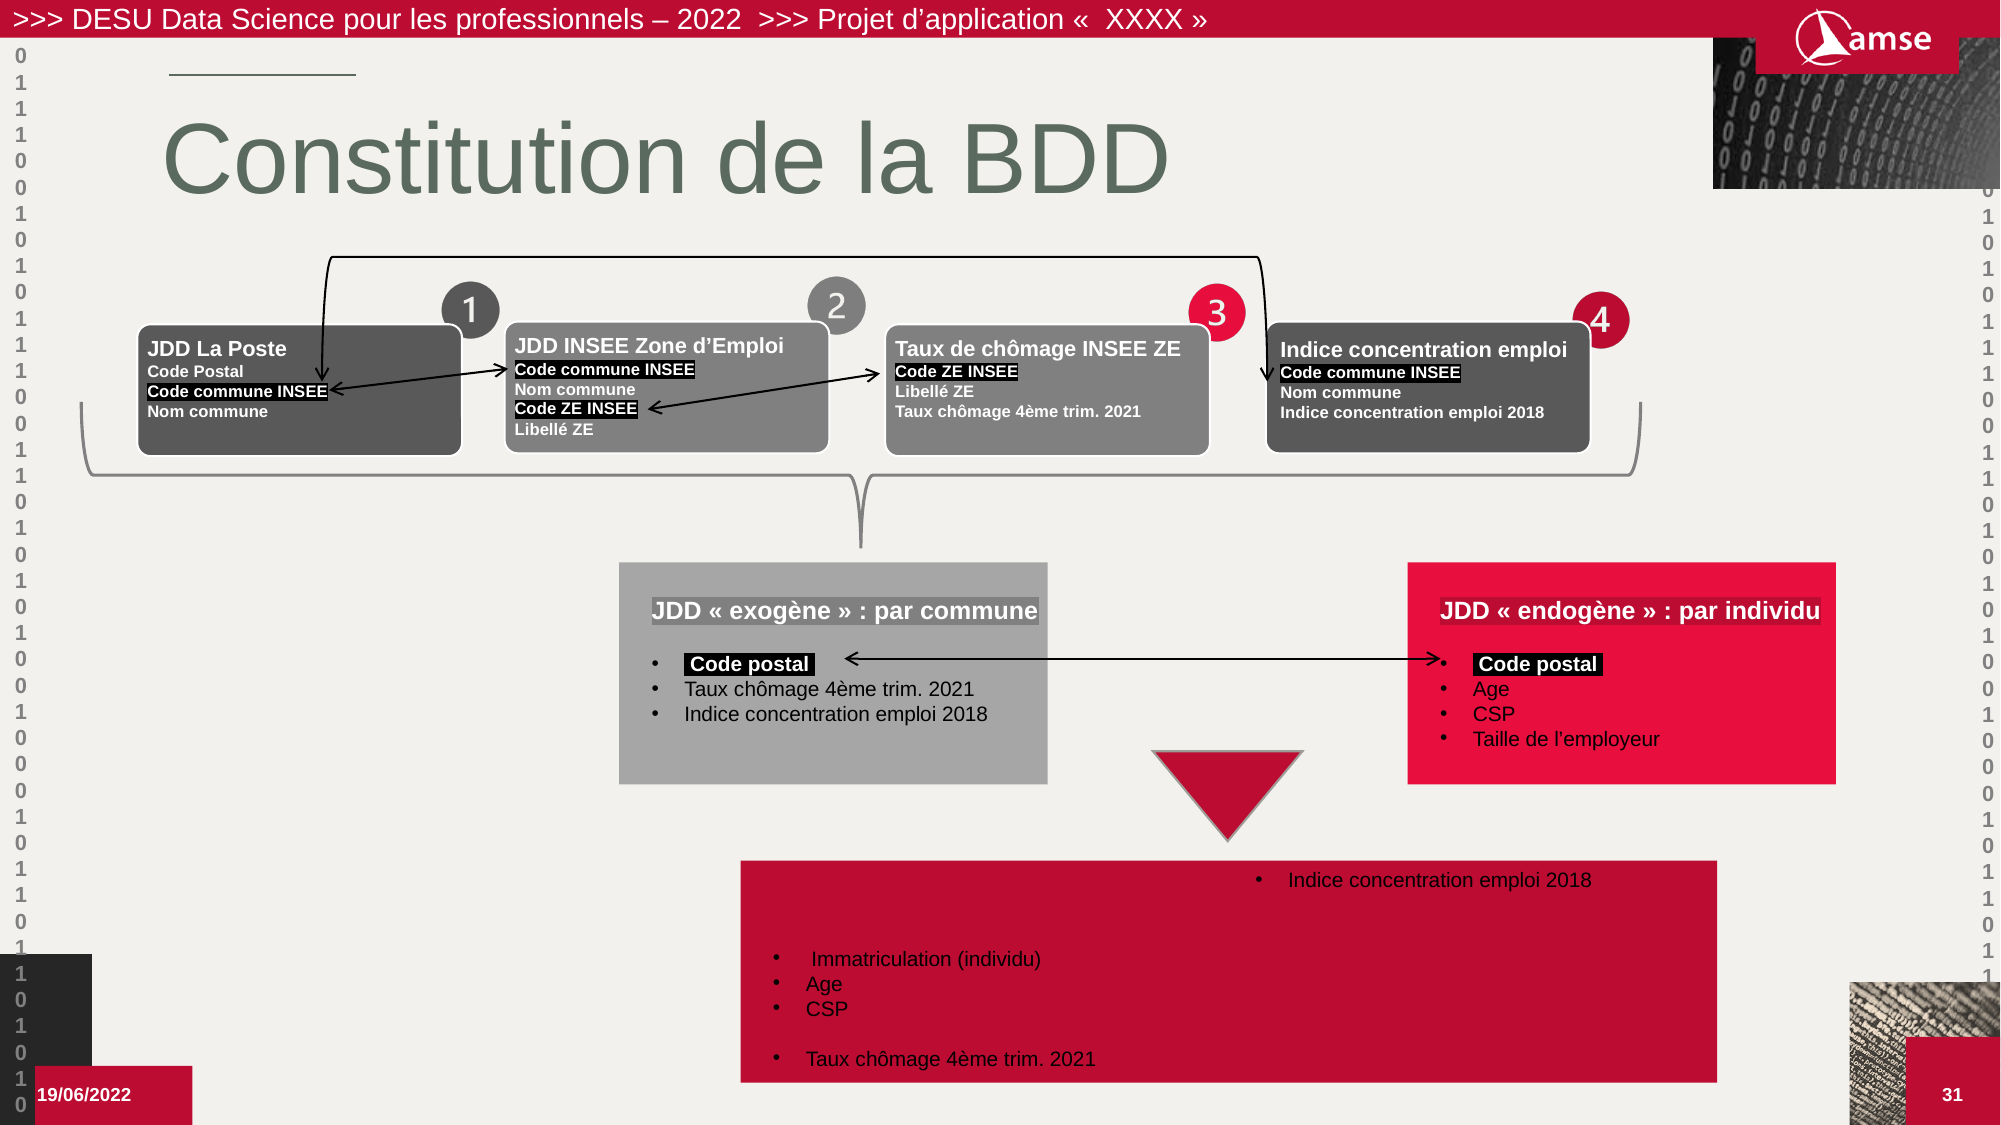

# Constitution de la BDD

JDD INSEE Zone d’Emploi
Code commune INSEE
Nom commune
Code ZE INSEE
Libellé ZE

JDD La Poste
Code Postal
Code commune INSEE
Nom commune

Taux de chômage INSEE ZE
Code ZE INSEE
Libellé ZE
Taux chômage 4ème trim. 2021

Indice concentration emploi
Code commune INSEE
Nom commune
Indice concentration emploi 2018

JDD « exogène » : par commune

 Code postal
Taux chômage 4ème trim. 2021
Indice concentration emploi 2018

JDD « endogène » : par individu

 Code postal
Age
CSP
Taille de l’employeur

 Immatriculation (individu)
Age
CSP

Taux chômage 4ème trim. 2021
Indice concentration emploi 2018
19/06/2022
31